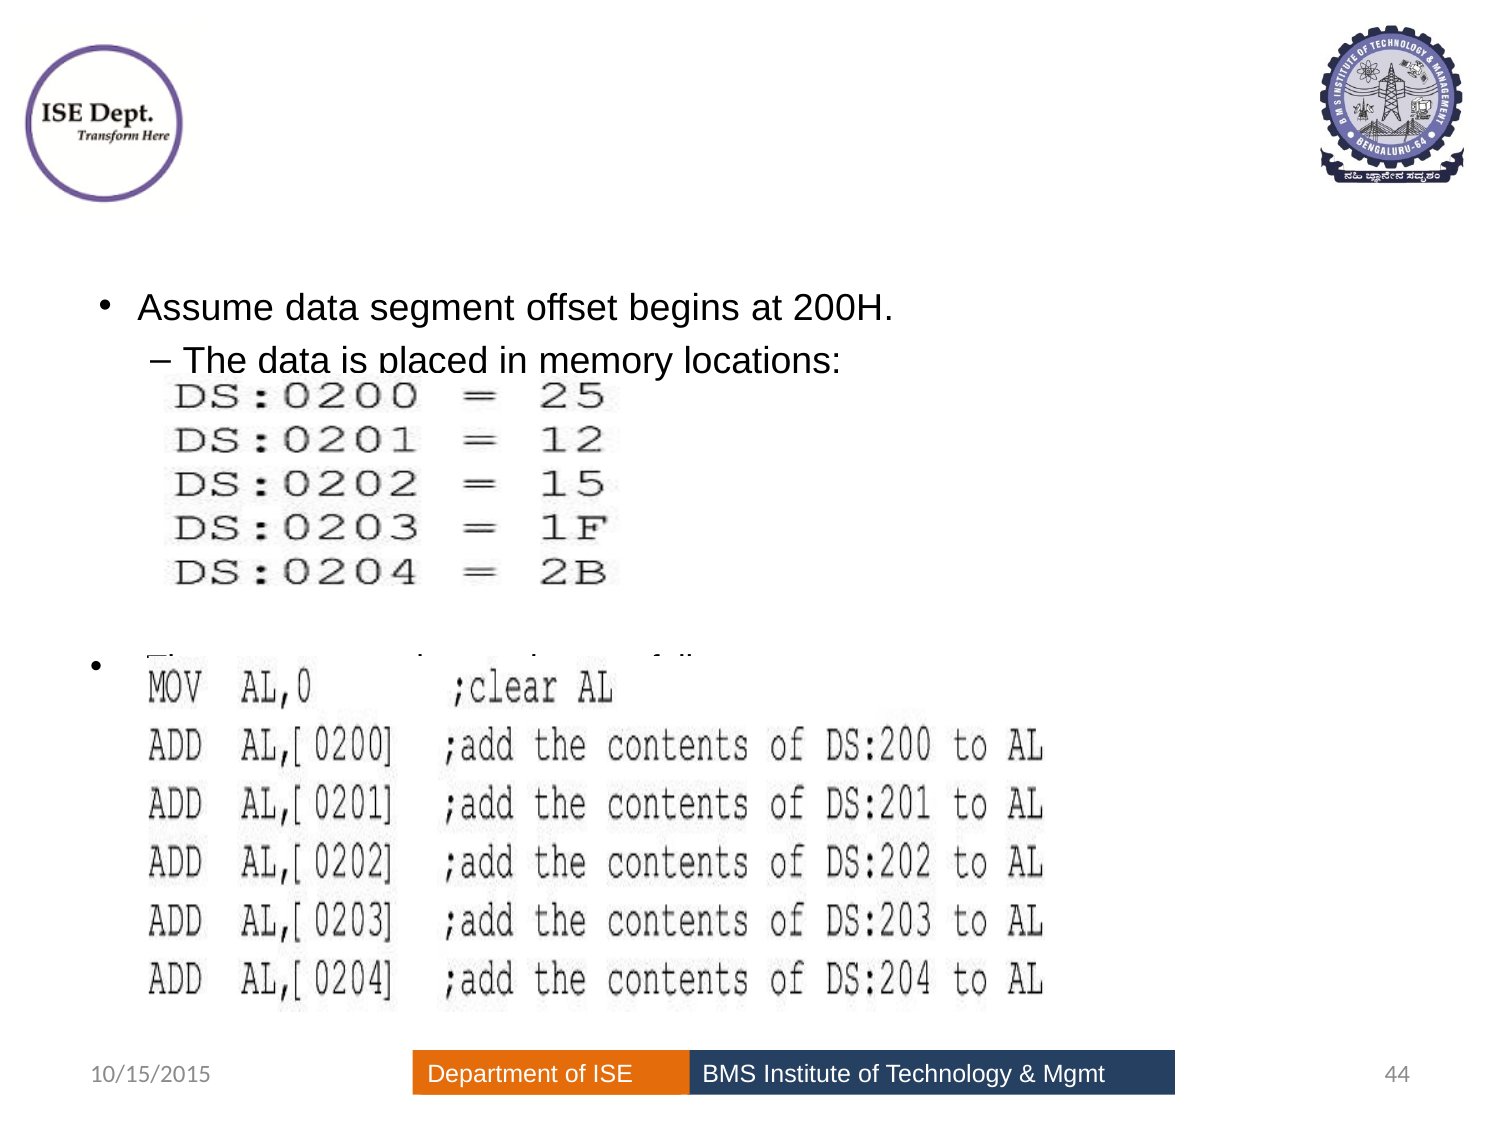

#
Assume data segment offset begins at 200H.
The data is placed in memory locations:

The program can be rewritten as follows:

10/15/2015
44